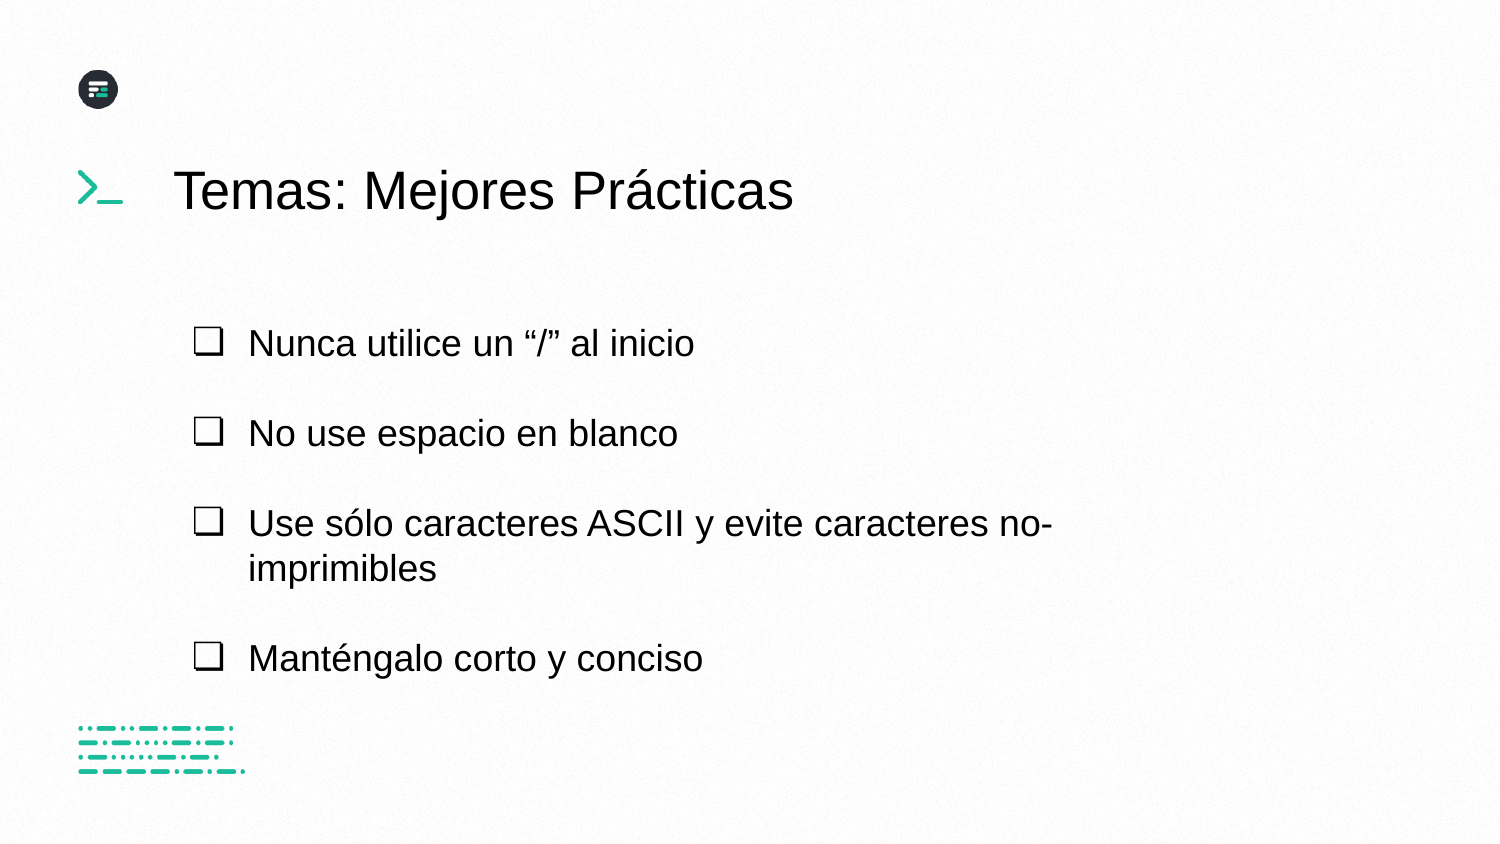

Temas: Mejores Prácticas
# Nunca utilice un “/” al inicio

No use espacio en blanco

Use sólo caracteres ASCII y evite caracteres no-imprimibles

Manténgalo corto y conciso